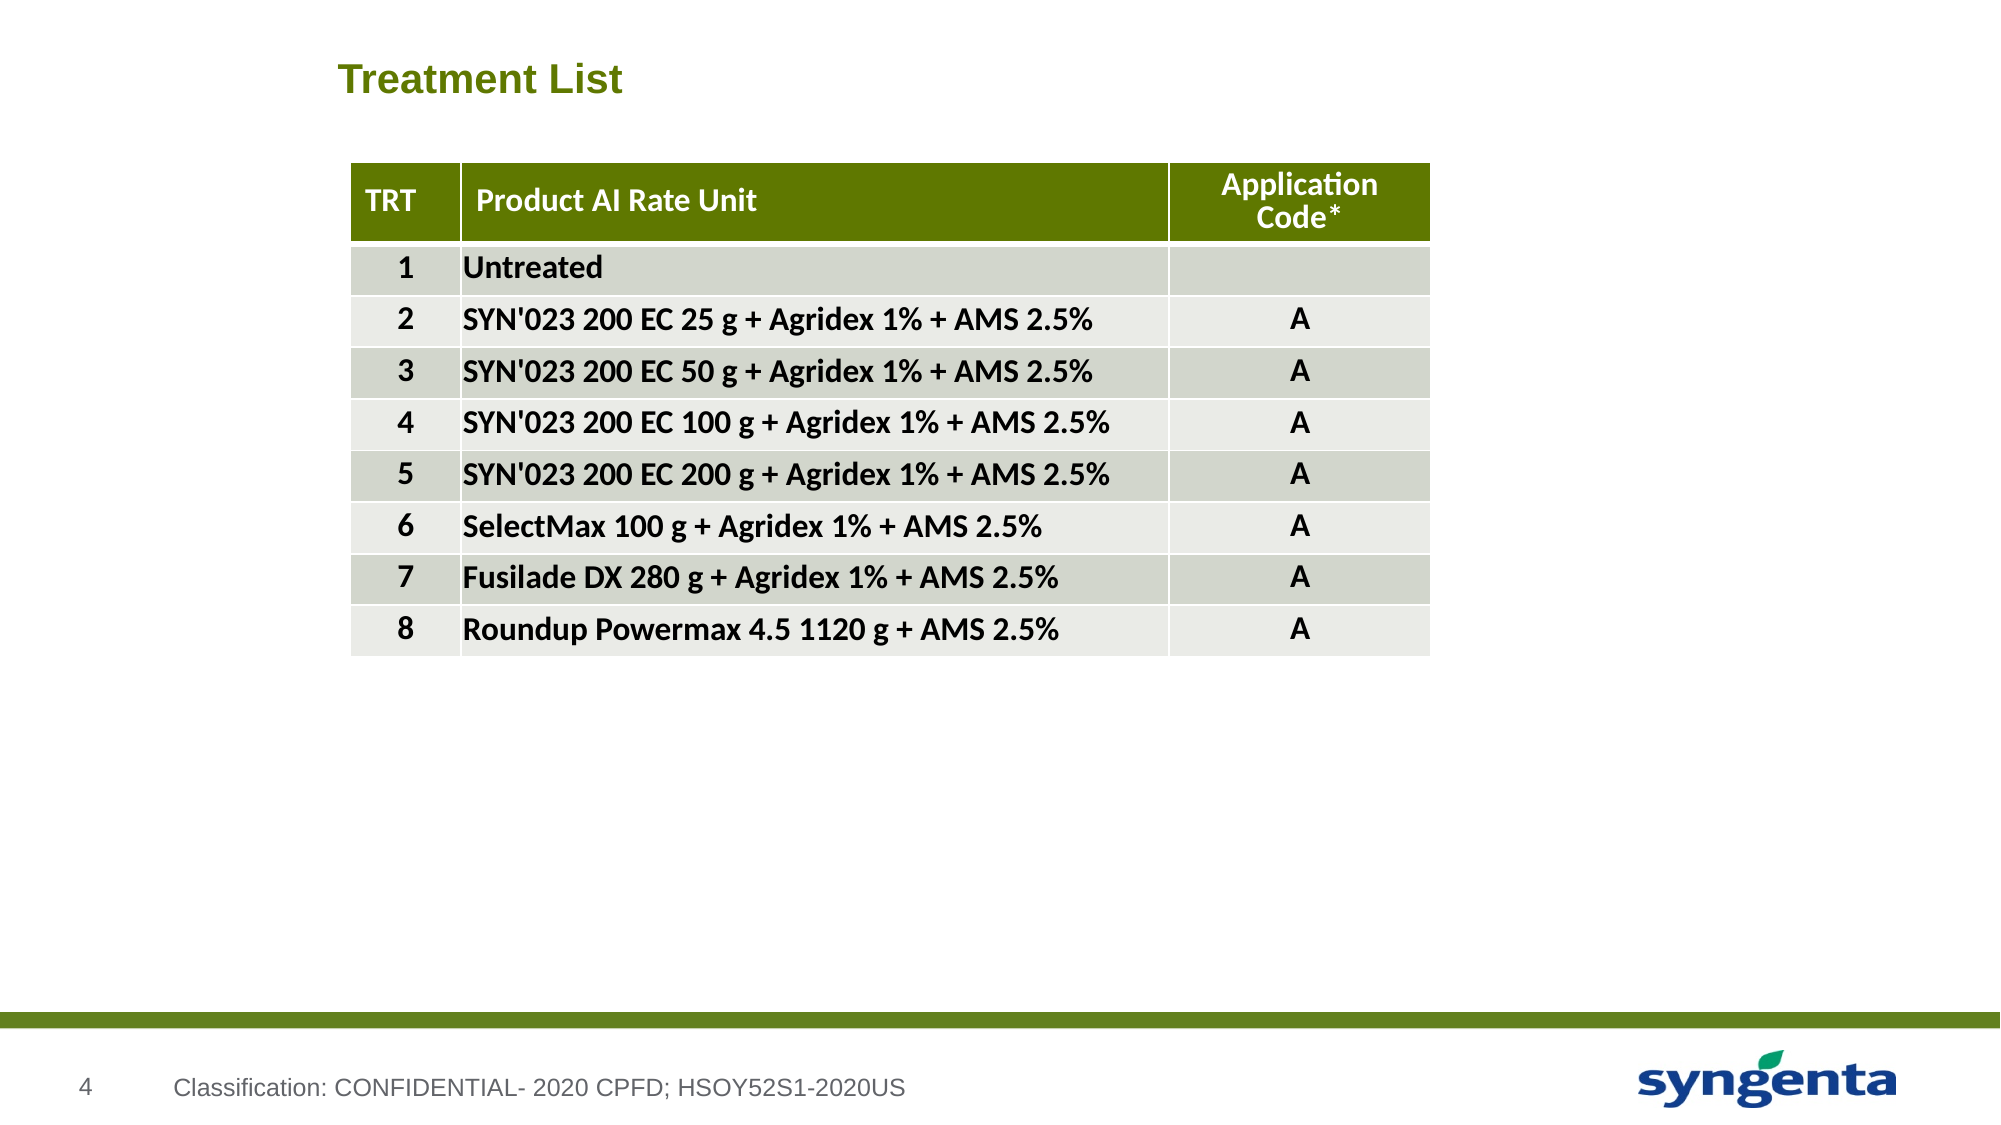

# Treatment List
| TRT | Product AI Rate Unit | Application Code\* |
| --- | --- | --- |
| 1 | Untreated |  |
| 2 | SYN'023 200 EC 25 g + Agridex 1% + AMS 2.5% | A |
| 3 | SYN'023 200 EC 50 g + Agridex 1% + AMS 2.5% | A |
| 4 | SYN'023 200 EC 100 g + Agridex 1% + AMS 2.5% | A |
| 5 | SYN'023 200 EC 200 g + Agridex 1% + AMS 2.5% | A |
| 6 | SelectMax 100 g + Agridex 1% + AMS 2.5% | A |
| 7 | Fusilade DX 280 g + Agridex 1% + AMS 2.5% | A |
| 8 | Roundup Powermax 4.5 1120 g + AMS 2.5% | A |

Classification: CONFIDENTIAL- 2020 CPFD; HSOY52S1-2020US